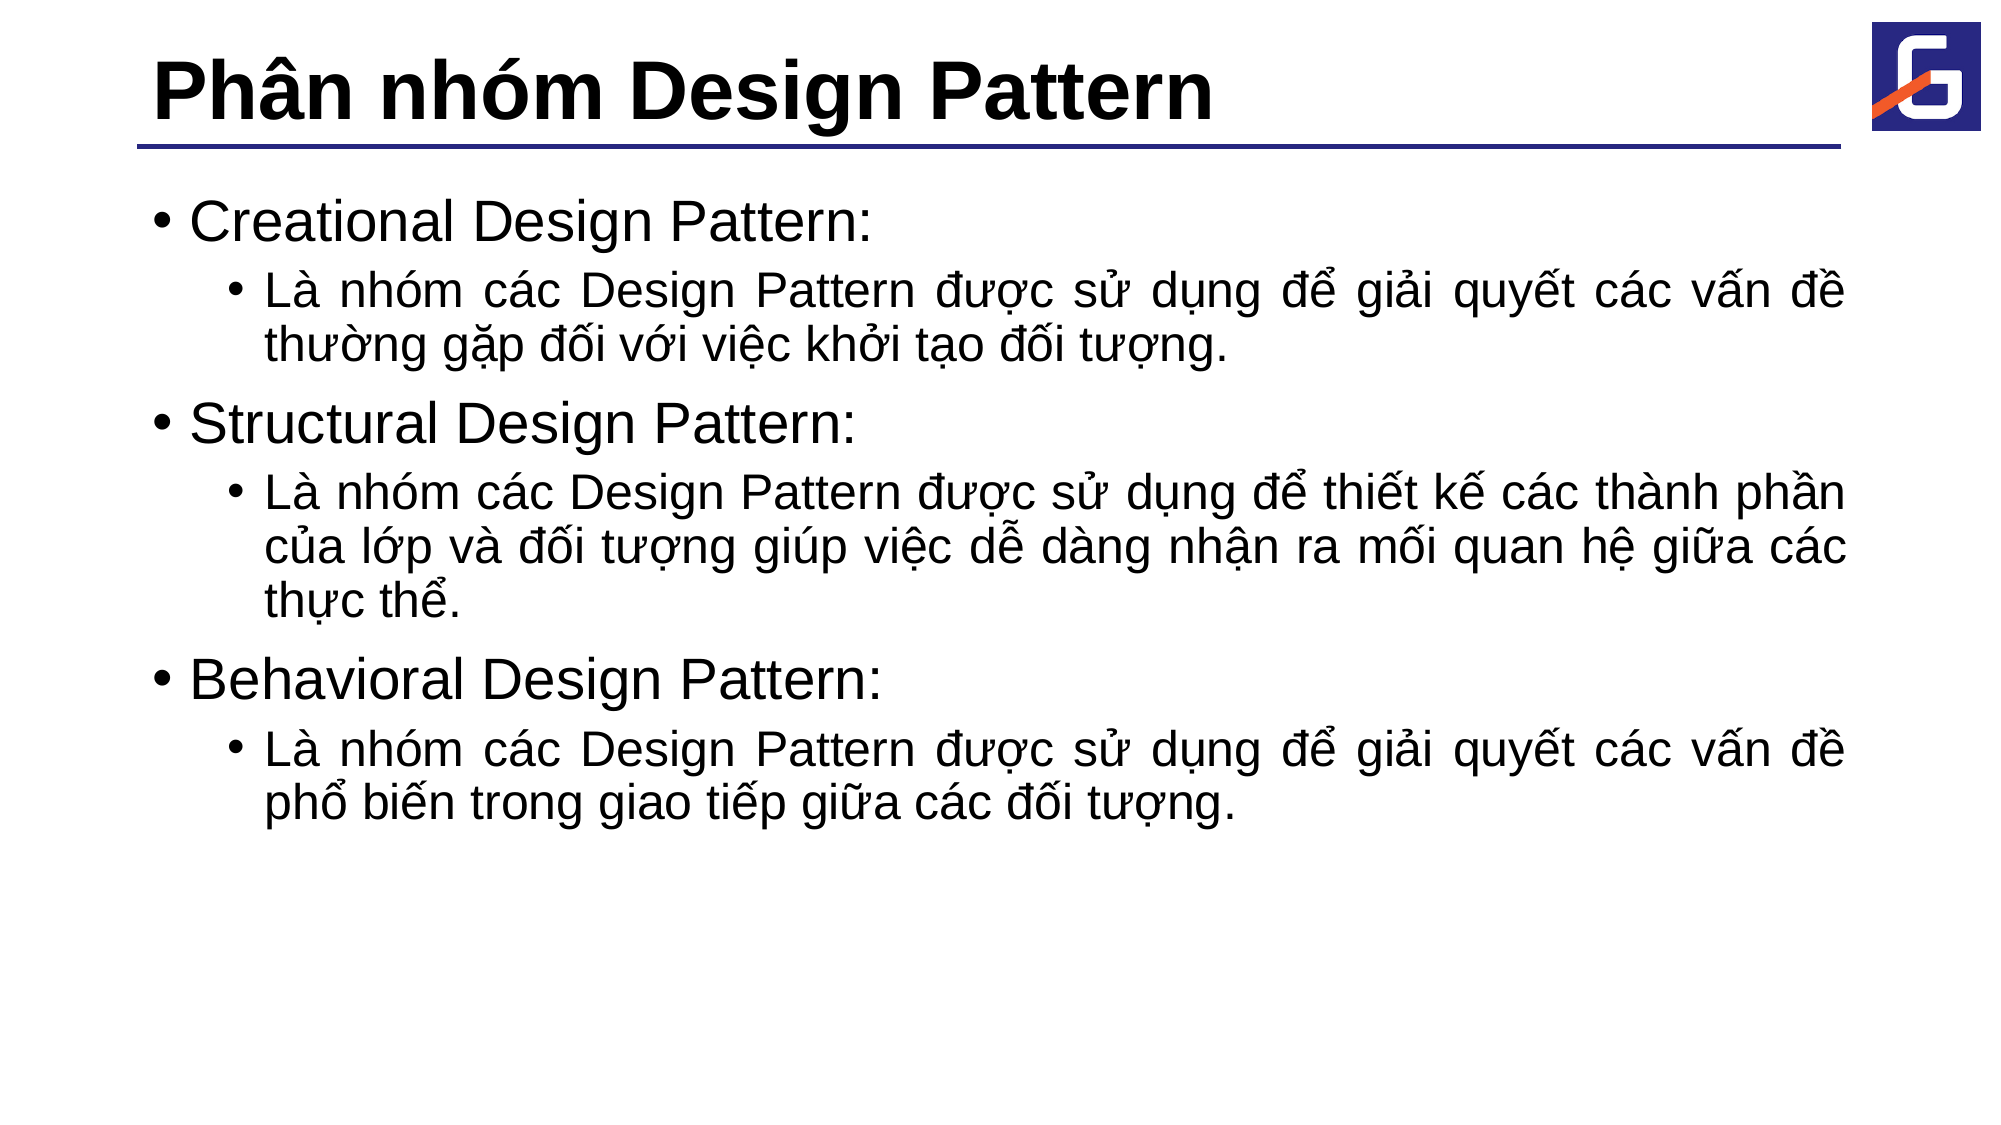

# Phân nhóm Design Pattern
Creational Design Pattern:
Là nhóm các Design Pattern được sử dụng để giải quyết các vấn đề thường gặp đối với việc khởi tạo đối tượng.
Structural Design Pattern:
Là nhóm các Design Pattern được sử dụng để thiết kế các thành phần của lớp và đối tượng giúp việc dễ dàng nhận ra mối quan hệ giữa các thực thể.
Behavioral Design Pattern:
Là nhóm các Design Pattern được sử dụng để giải quyết các vấn đề phổ biến trong giao tiếp giữa các đối tượng.